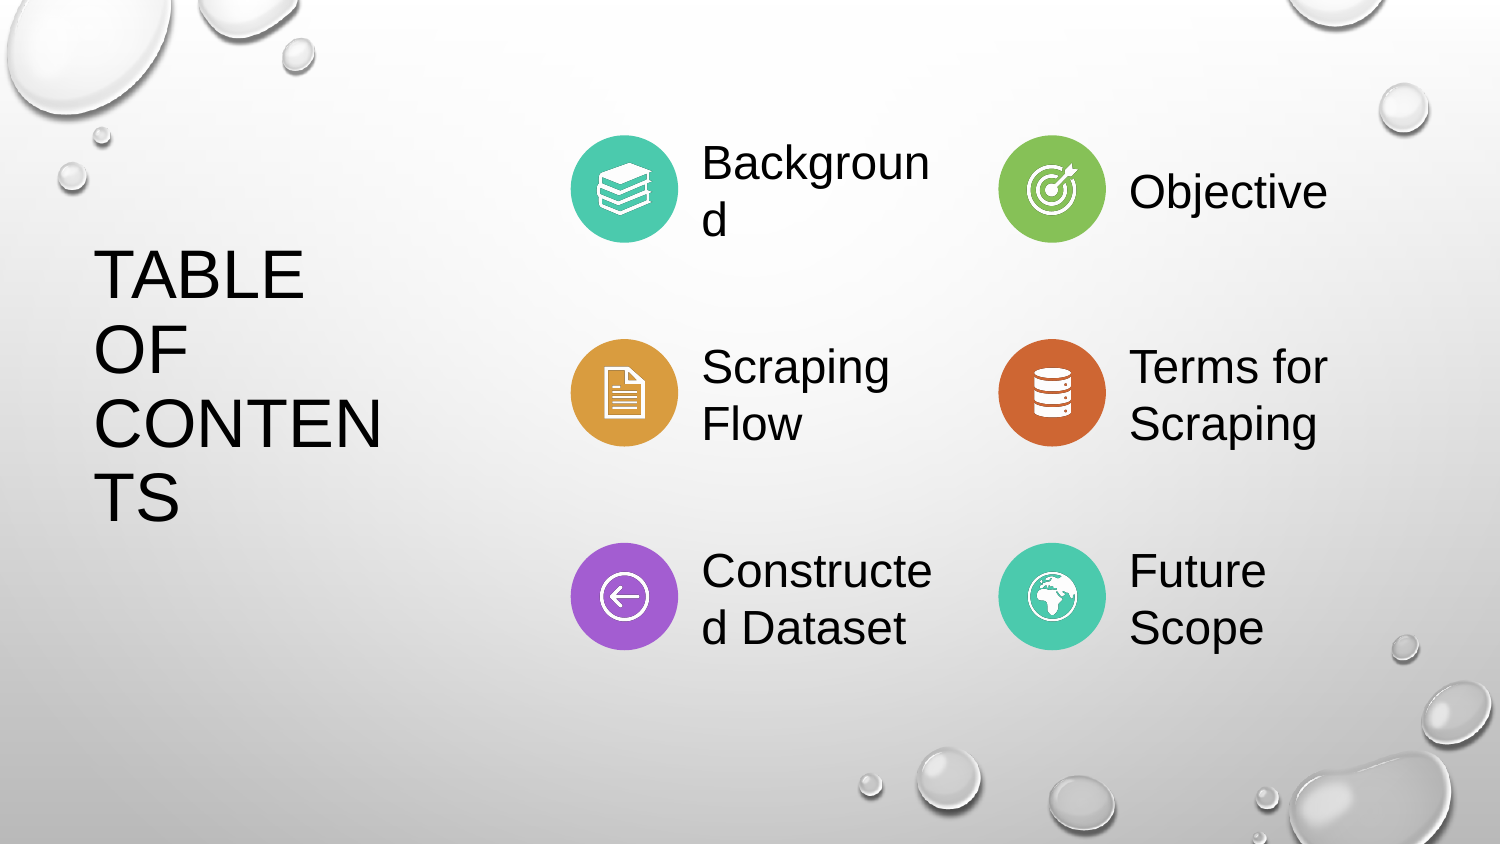

Background
Objective
Scraping Flow
Terms for Scraping
Constructed Dataset
Future Scope
# Table of contents